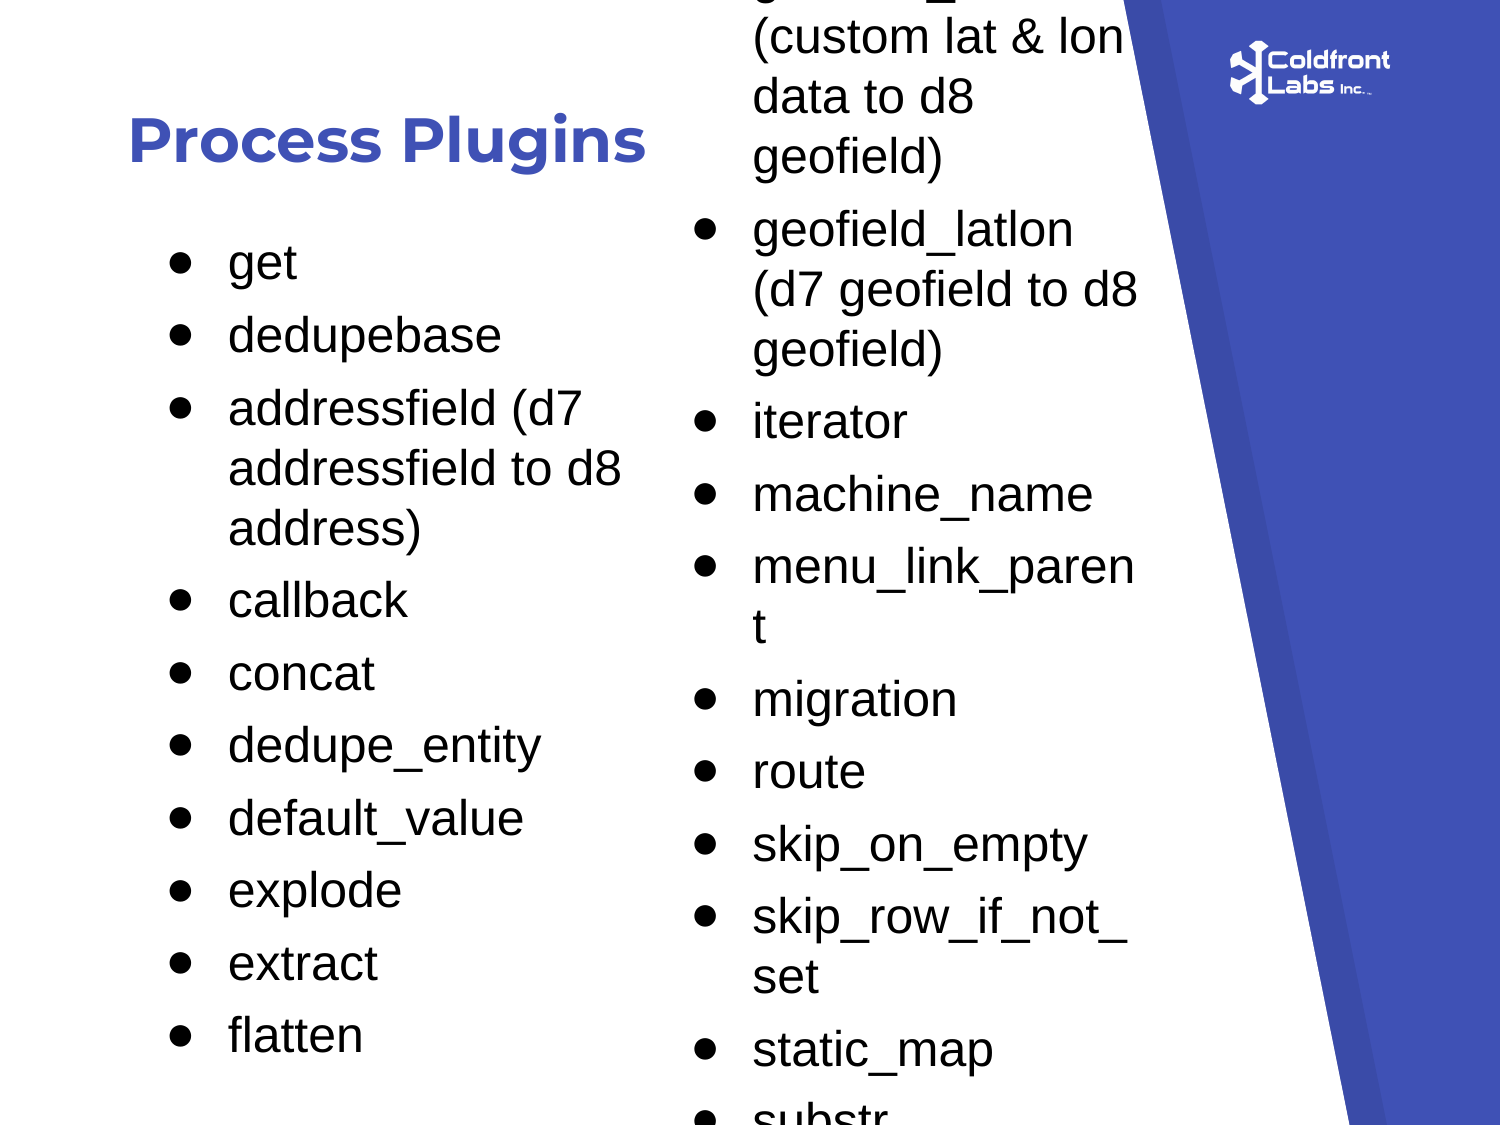

Process Plugins
get
dedupebase
addressfield (d7 addressfield to d8 address)
callback
concat
dedupe_entity
default_value
explode
extract
flatten
geofield_latlon (custom lat & lon data to d8 geofield)
geofield_latlon (d7 geofield to d8 geofield)
iterator
machine_name
menu_link_parent
migration
route
skip_on_empty
skip_row_if_not_set
static_map
substr